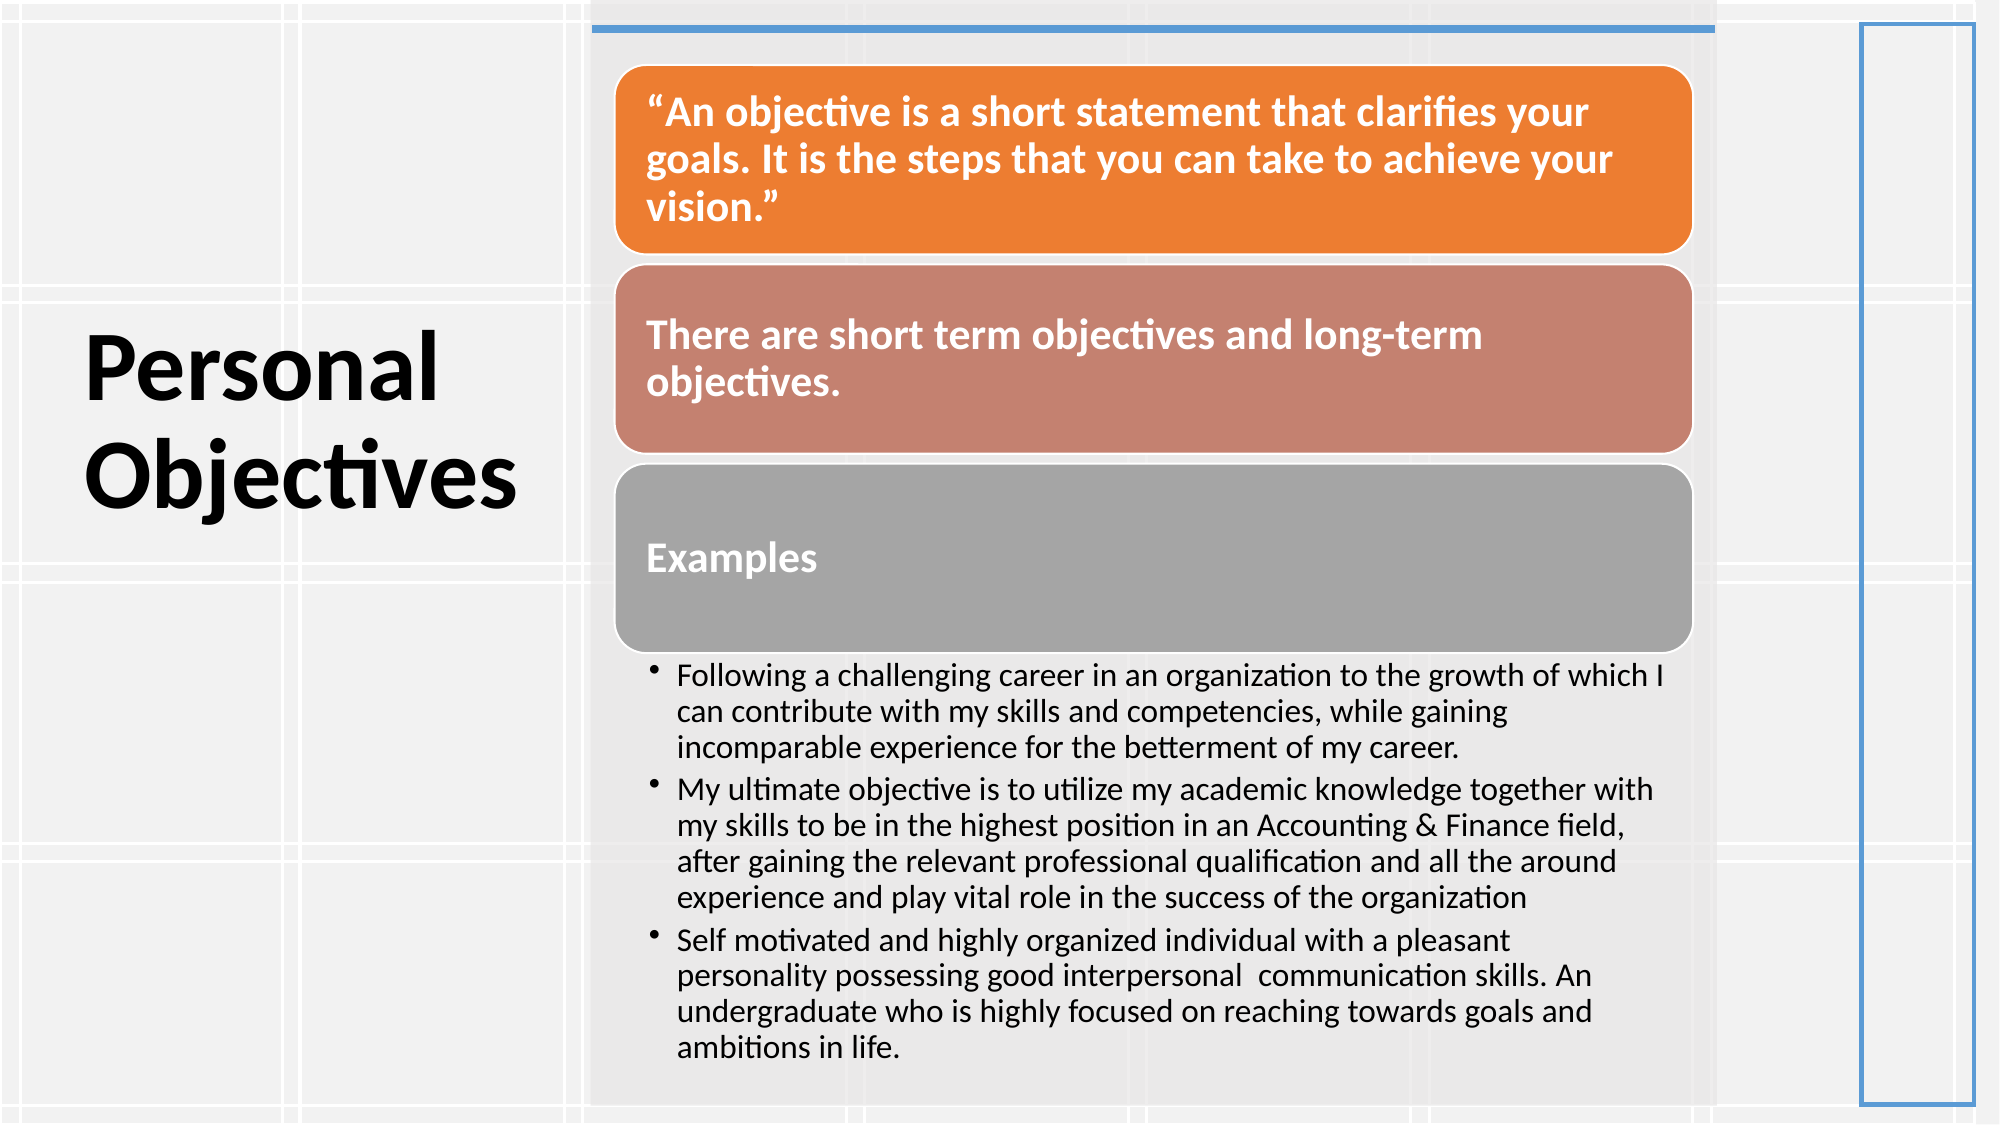

“An objective is a short statement that clarifies your goals. It is the steps that you can take to achieve your vision.”
There are short term objectives and long-term objectives.
Examples
Following a challenging career in an organization to the growth of which I can contribute with my skills and competencies, while gaining incomparable experience for the betterment of my career.
My ultimate objective is to utilize my academic knowledge together with my skills to be in the highest position in an Accounting & Finance field, after gaining the relevant professional qualification and all the around experience and play vital role in the success of the organization
Self motivated and highly organized individual with a pleasant personality possessing good interpersonal  communication skills. An undergraduate who is highly focused on reaching towards goals and ambitions in life.
# Personal Objectives